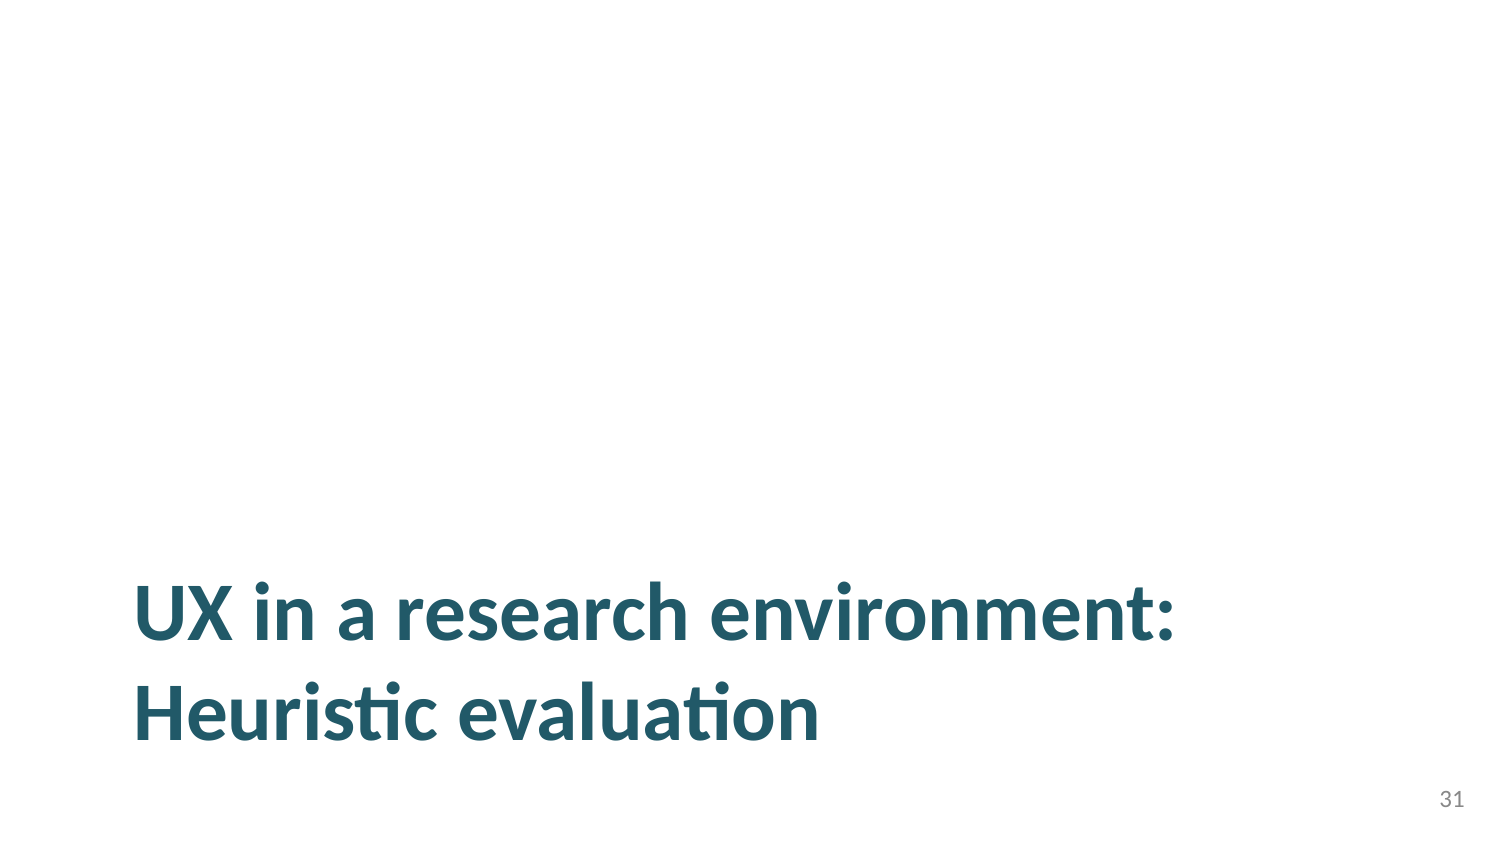

# UX in a research environment: Heuristic evaluation
31